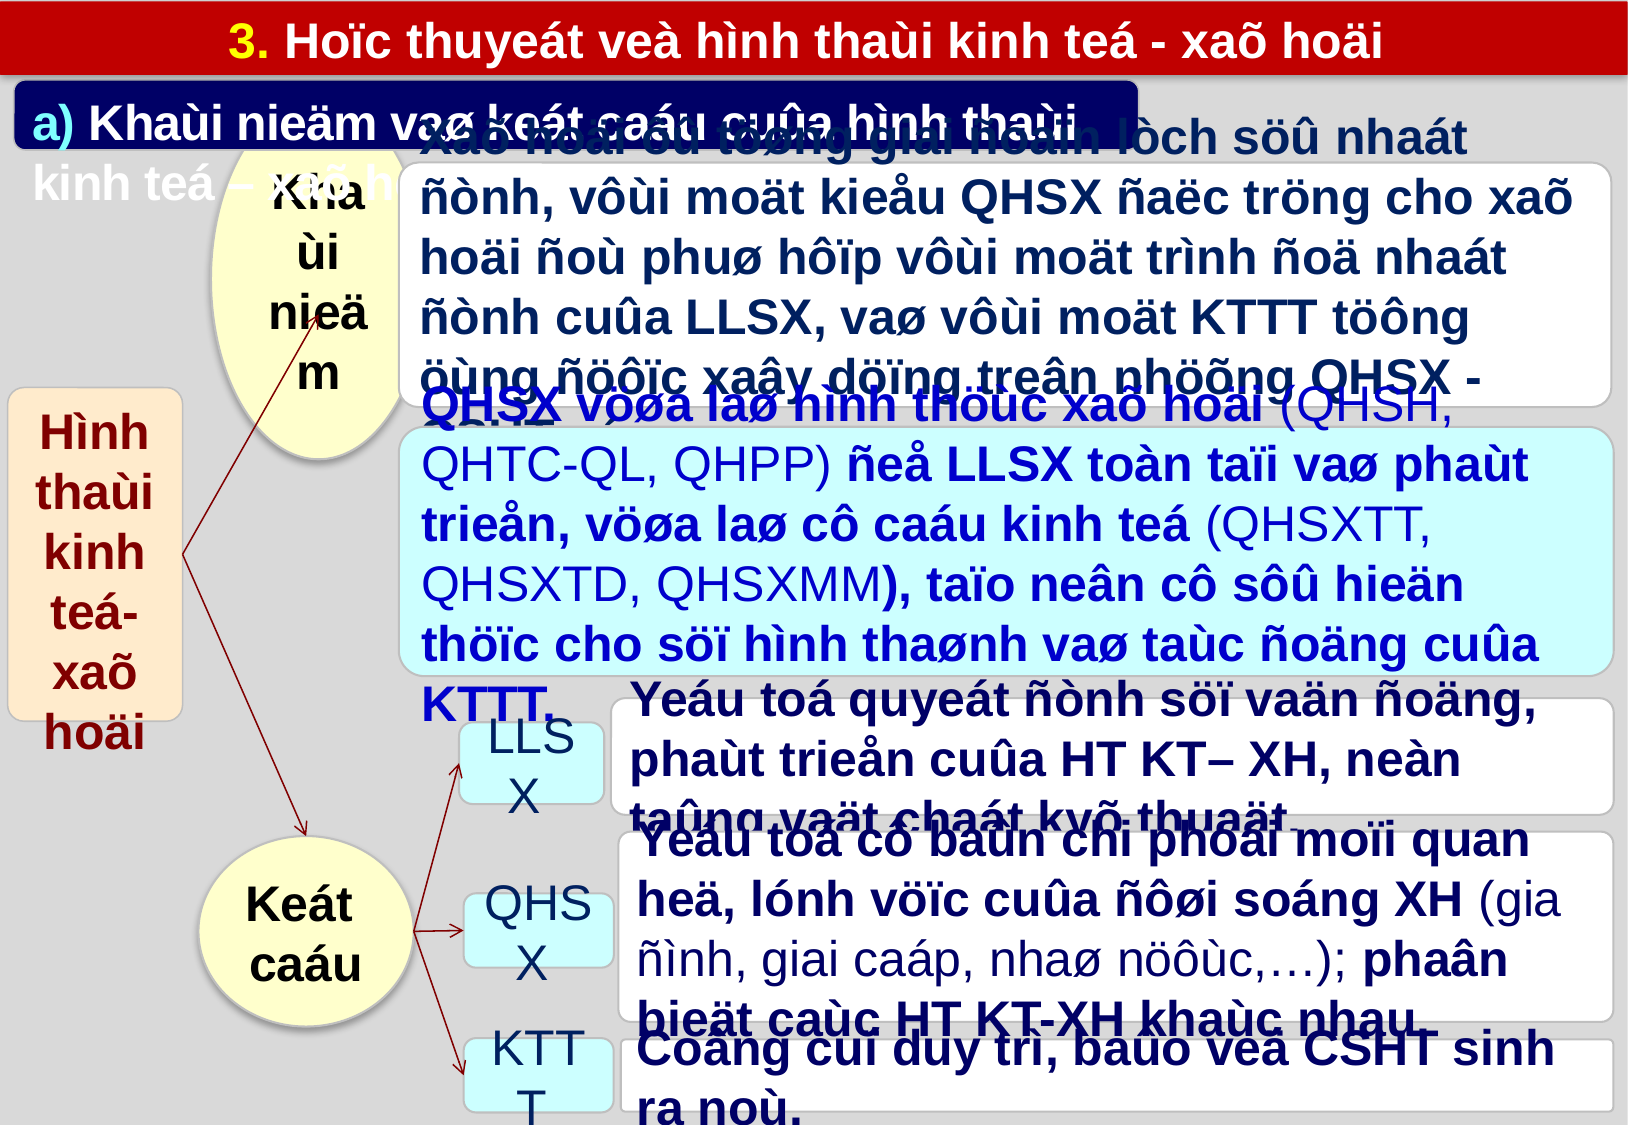

3. Hoïc thuyeát veà hình thaùi kinh teá - xaõ hoäi
a) Khaùi nieäm vaø keát caáu cuûa hình thaùi kinh teá – xaõ hoäi
Xaõ hoäi ôû töøng giai ñoaïn lòch söû nhaát ñònh, vôùi moät kieåu QHSX ñaëc tröng cho xaõ hoäi ñoù phuø hôïp vôùi moät trình ñoä nhaát ñònh cuûa LLSX, vaø vôùi moät KTTT töông öùng ñöôïc xaây döïng treân nhöõng QHSX - CSHT aáy.
Khaùi nieäm
Hình thaùi kinh teá-xaõ hoäi
QHSX vöøa laø hình thöùc xaõ hoäi (QHSH, QHTC-QL, QHPP) ñeå LLSX toàn taïi vaø phaùt trieån, vöøa laø cô caáu kinh teá (QHSXTT, QHSXTD, QHSXMM), taïo neân cô sôû hieän thöïc cho söï hình thaønh vaø taùc ñoäng cuûa KTTT.
Yeáu toá quyeát ñònh söï vaän ñoäng, phaùt trieån cuûa HT KT– XH, neàn taûng vaät chaát kyõ thuaät.
LLSX
Yeáu toá cô baûn chi phoái moïi quan heä, lónh vöïc cuûa ñôøi soáng XH (gia ñình, giai caáp, nhaø nöôùc,…); phaân bieät caùc HT KT-XH khaùc nhau.
Keát
caáu
QHSX
KTTT
Coâng cuï duy trì, baûo veä CSHT sinh ra noù.